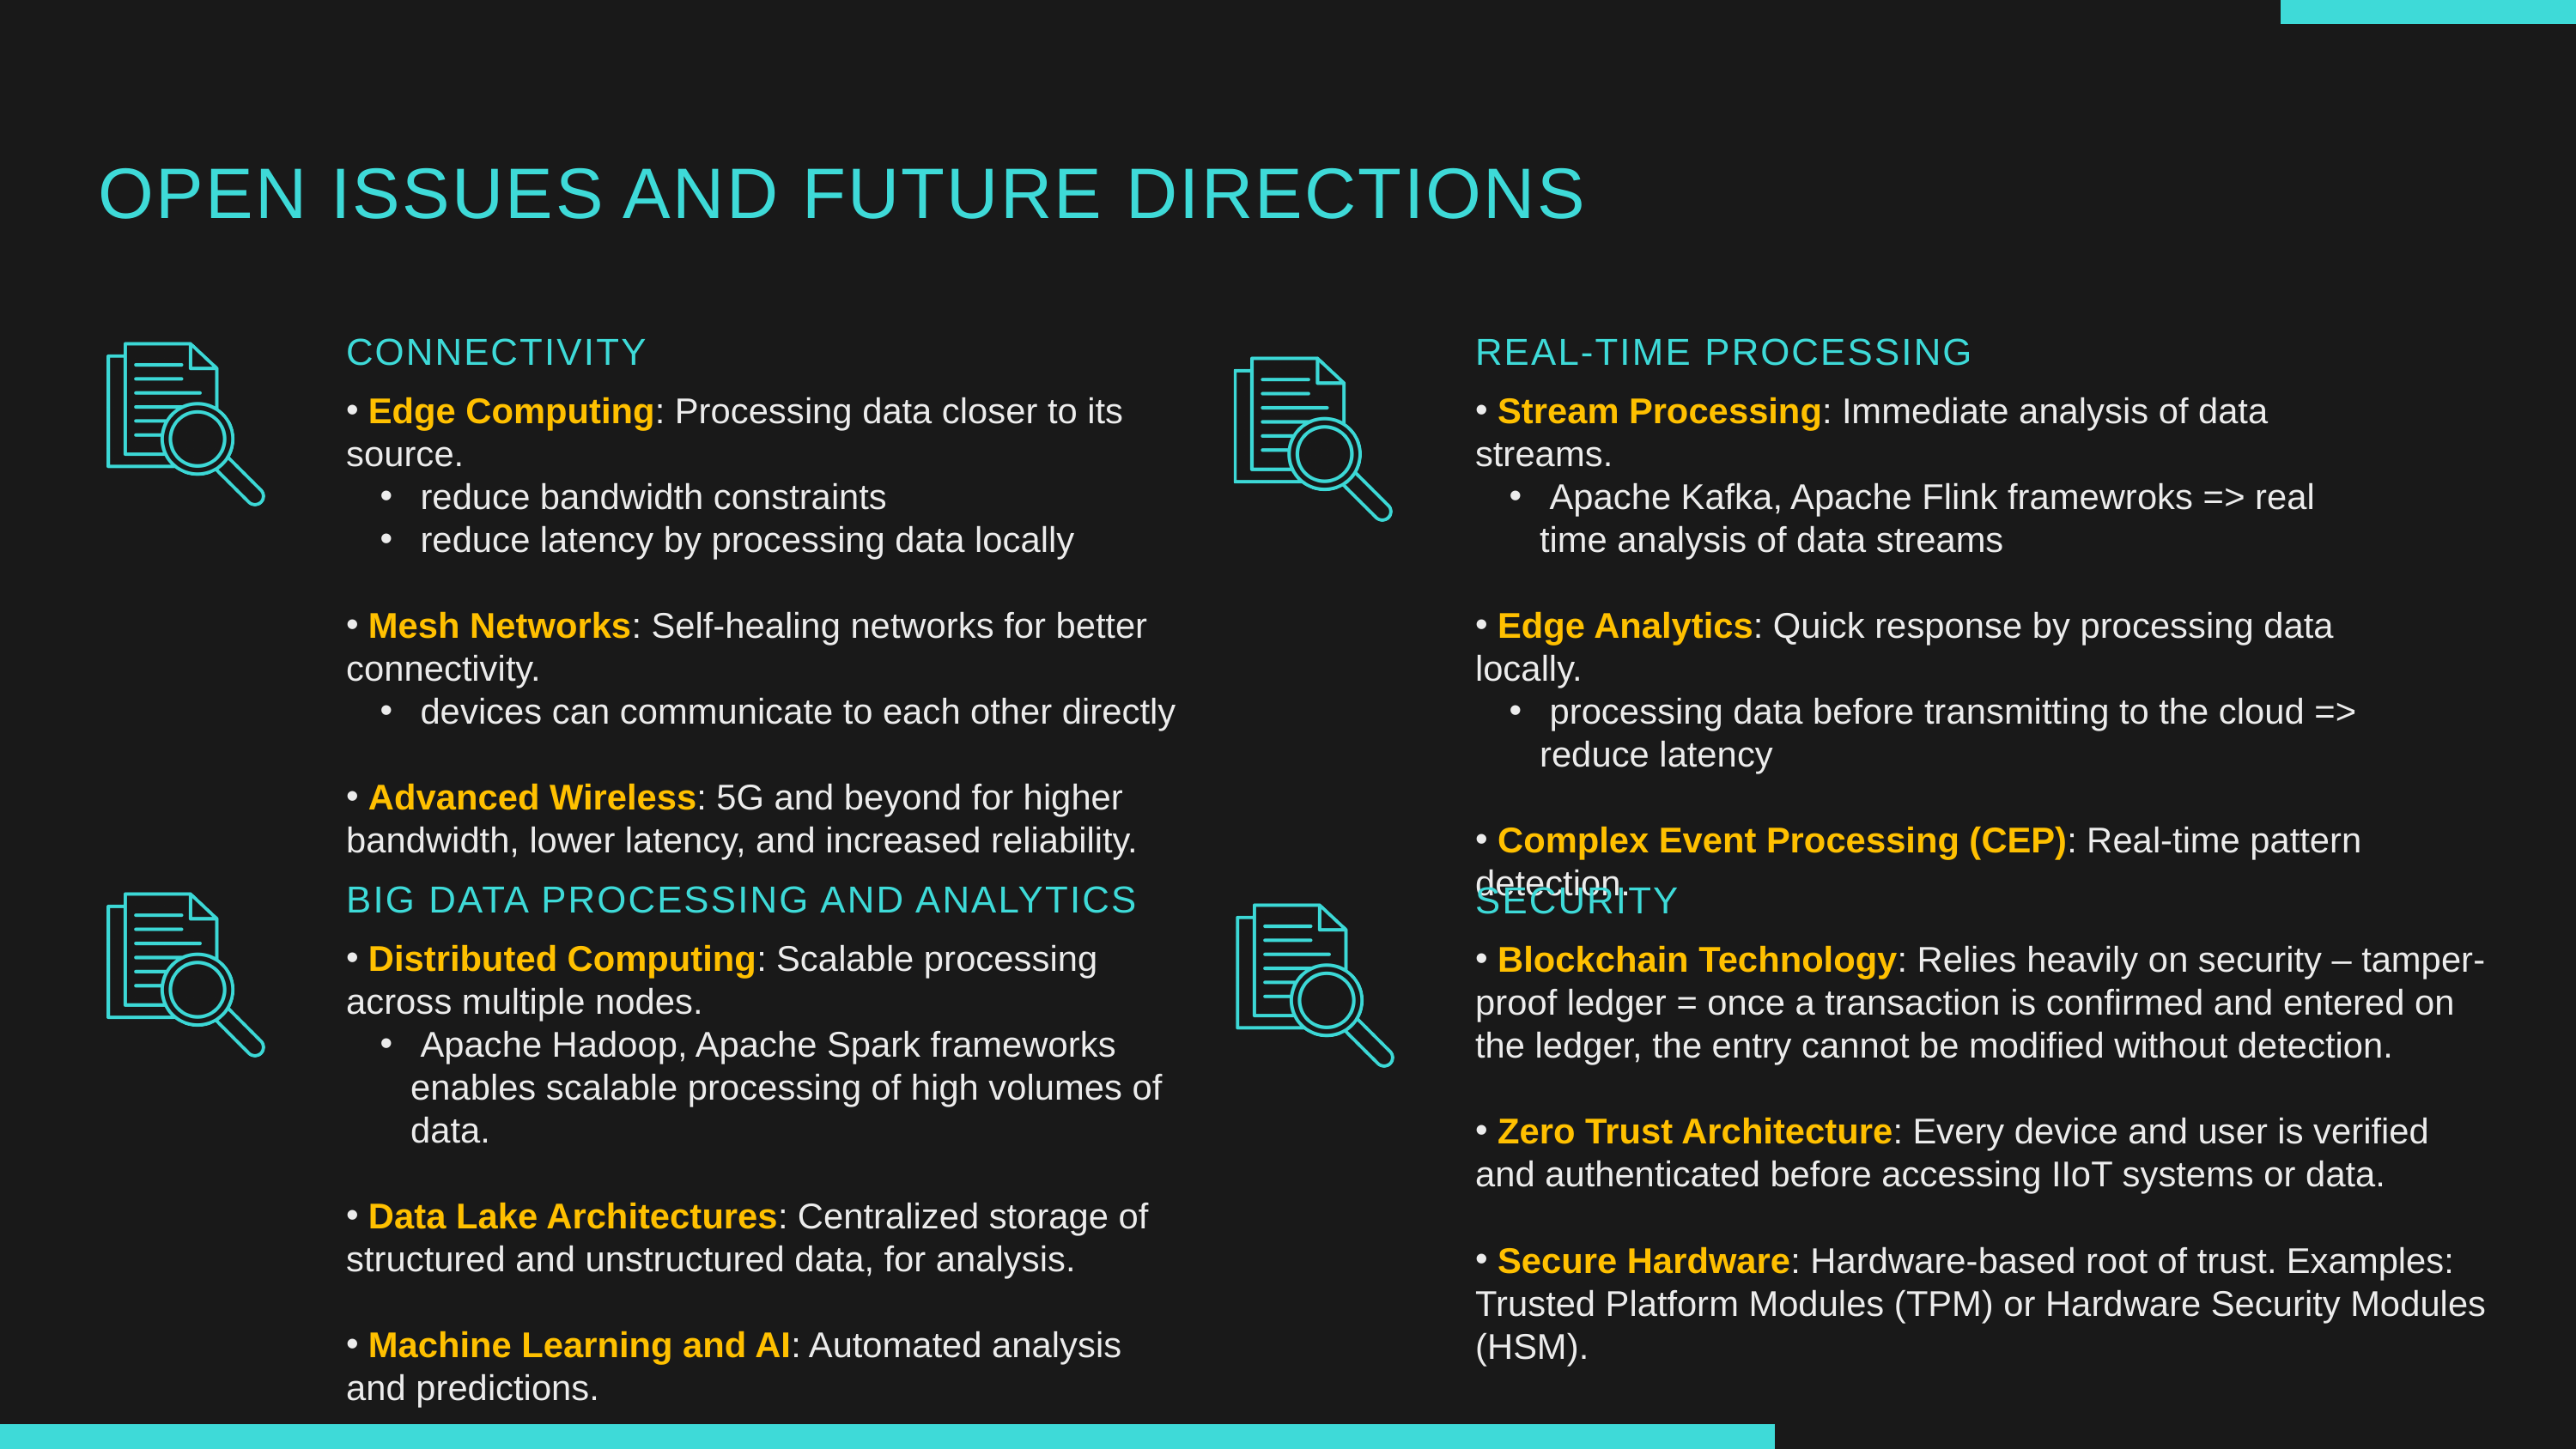

OPEN ISSUES AND FUTURE DIRECTIONS
CONNECTIVITY
 Edge Computing: Processing data closer to its source.
 reduce bandwidth constraints
 reduce latency by processing data locally

 Mesh Networks: Self-healing networks for better connectivity.
 devices can communicate to each other directly

 Advanced Wireless: 5G and beyond for higher bandwidth, lower latency, and increased reliability.
REAL-TIME PROCESSING
 Stream Processing: Immediate analysis of data streams.
 Apache Kafka, Apache Flink framewroks => real time analysis of data streams

 Edge Analytics: Quick response by processing data locally.
 processing data before transmitting to the cloud => reduce latency

 Complex Event Processing (CEP): Real-time pattern detection.

BIG DATA PROCESSING AND ANALYTICS
 Distributed Computing: Scalable processing across multiple nodes.
 Apache Hadoop, Apache Spark frameworks enables scalable processing of high volumes of data.

 Data Lake Architectures: Centralized storage of structured and unstructured data, for analysis.

 Machine Learning and AI: Automated analysis and predictions.
SECURITY
 Blockchain Technology: Relies heavily on security – tamper-proof ledger = once a transaction is confirmed and entered on the ledger, the entry cannot be modified without detection.

 Zero Trust Architecture: Every device and user is verified and authenticated before accessing IIoT systems or data.

 Secure Hardware: Hardware-based root of trust. Examples: Trusted Platform Modules (TPM) or Hardware Security Modules (HSM).